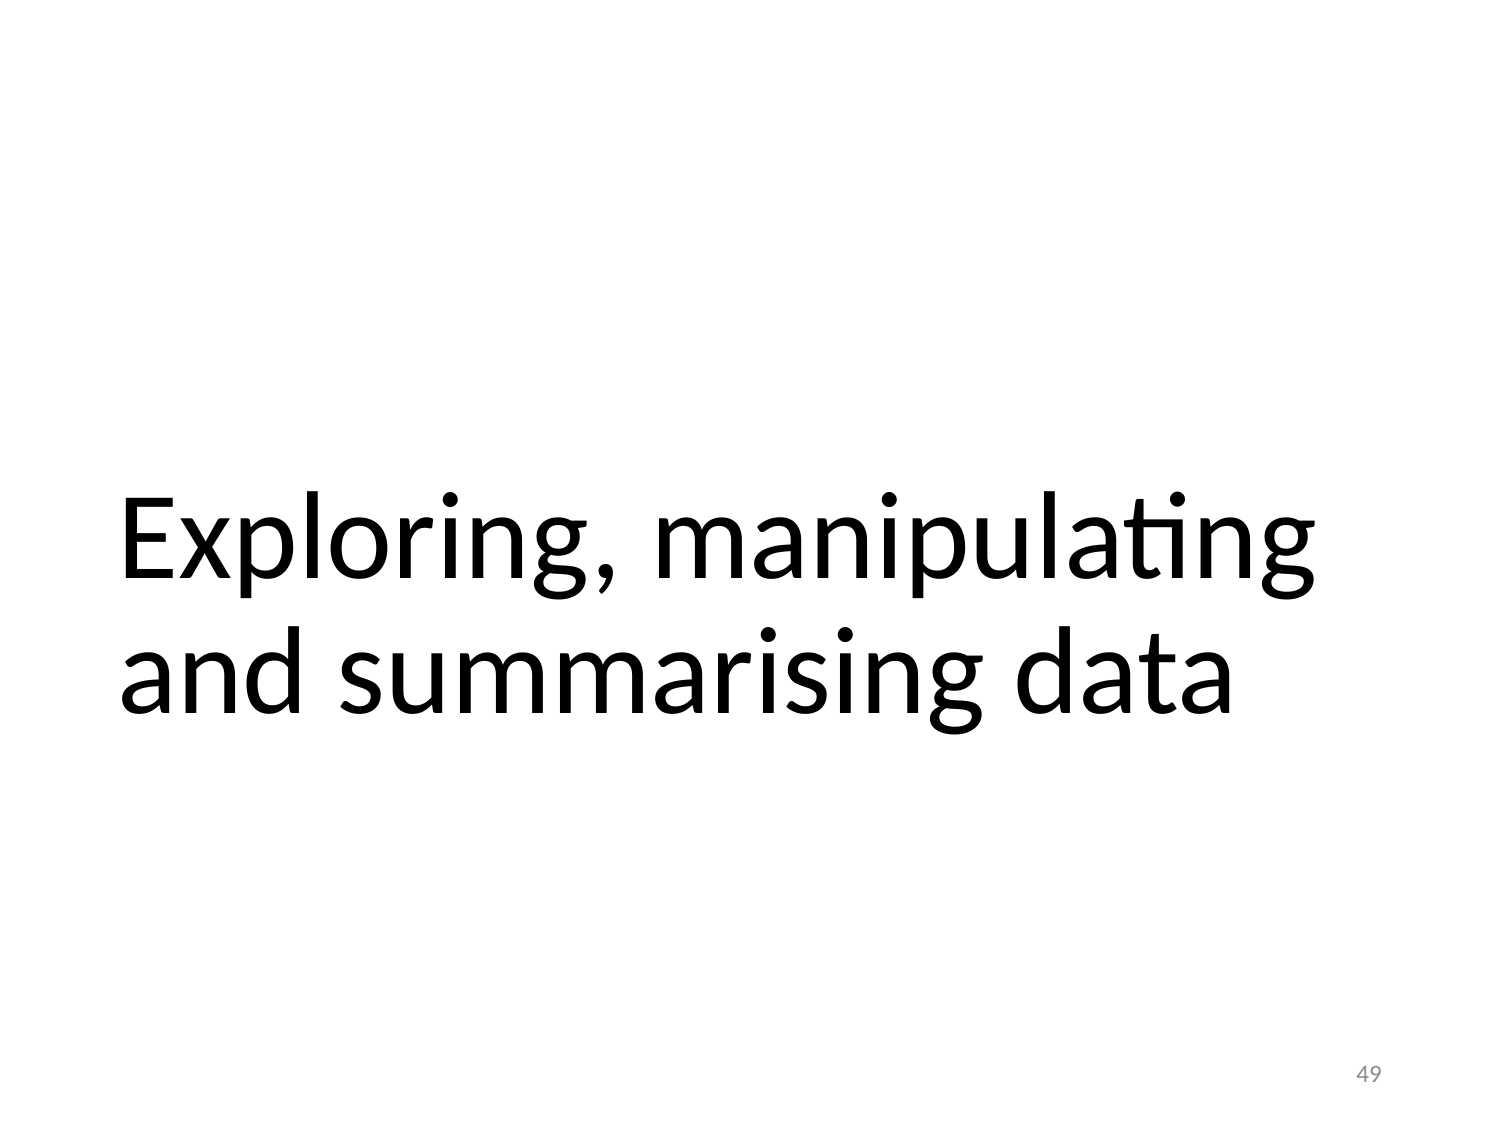

# Exploring, manipulating and summarising data
49